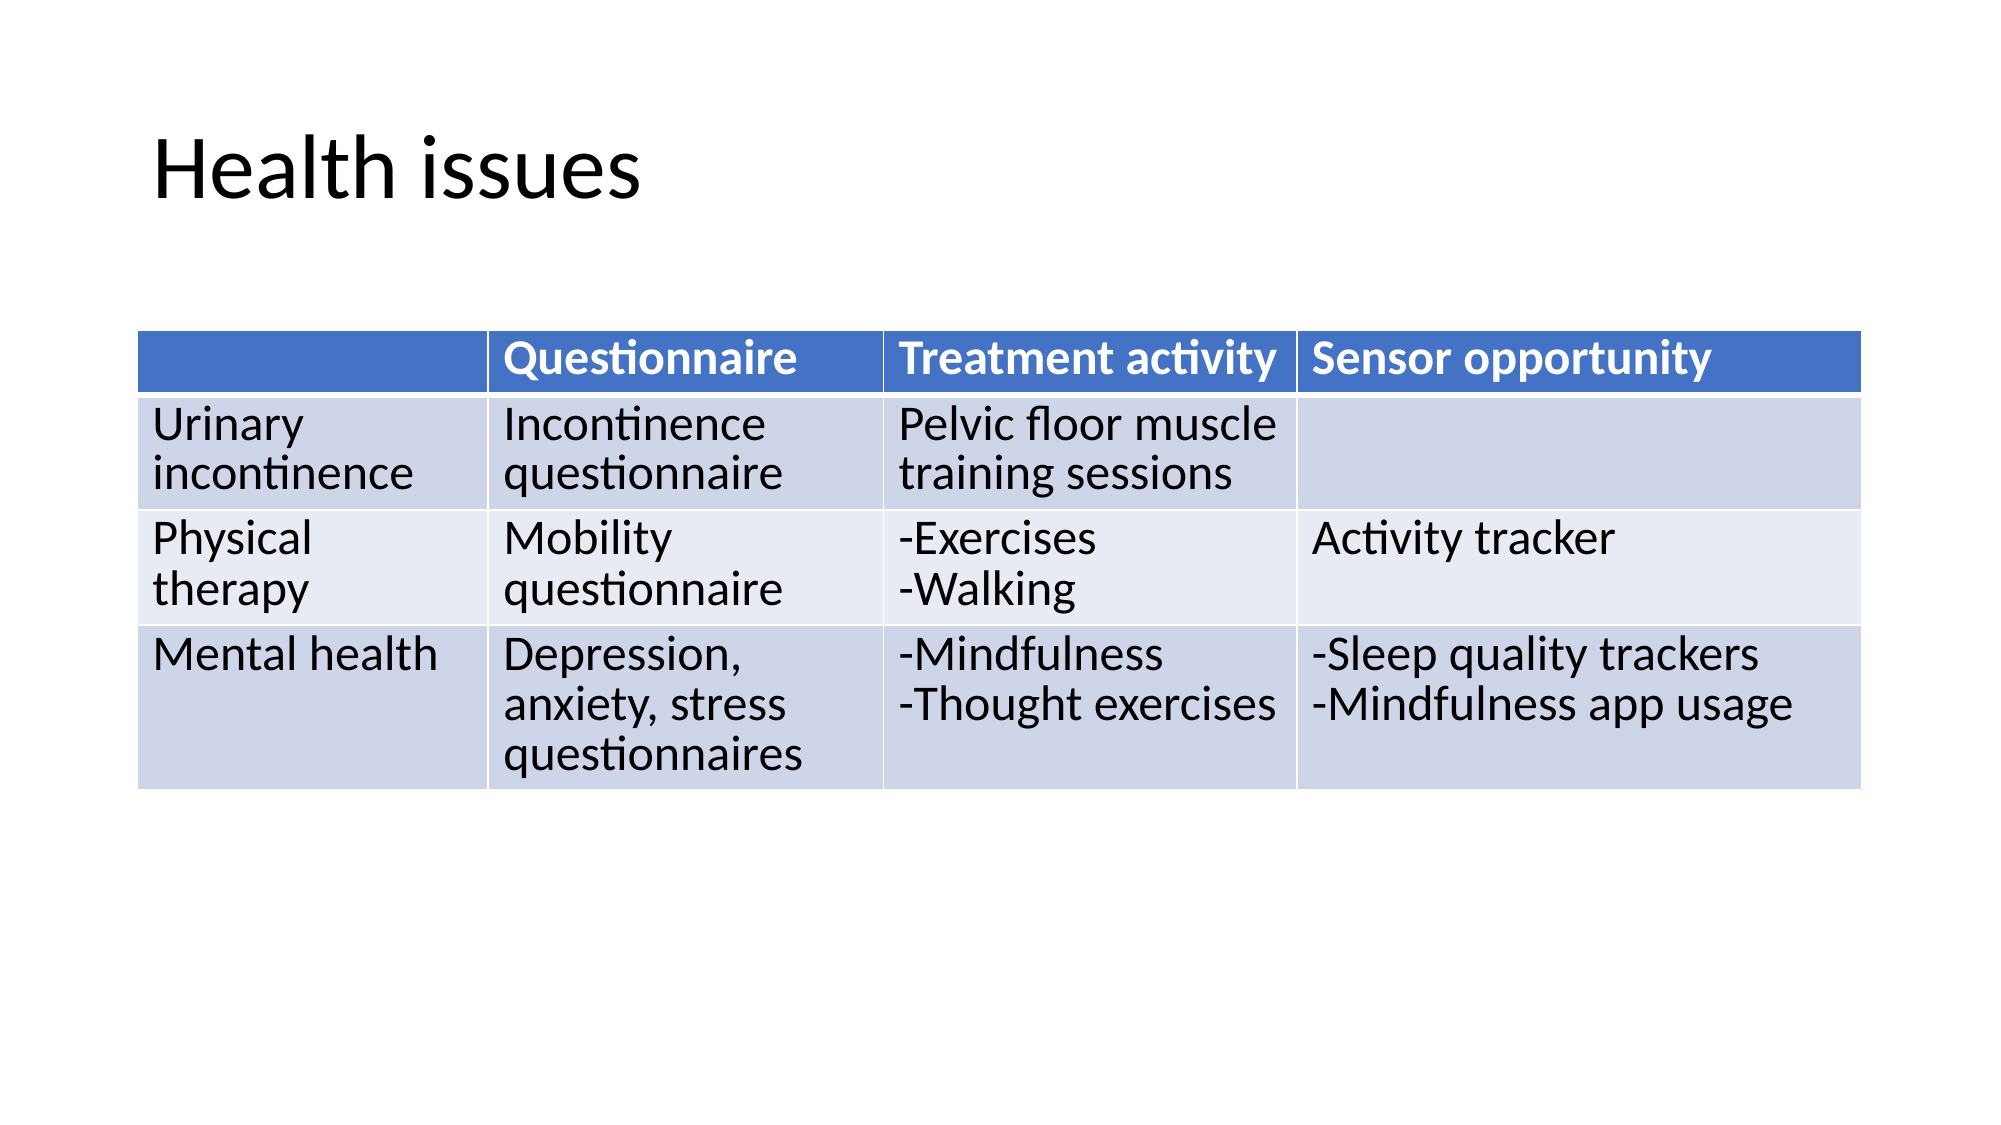

# Health issues

|  | Questionnaire | Treatment activity | Sensor opportunity |
| --- | --- | --- | --- |
| Urinary incontinence | Incontinence questionnaire | Pelvic floor muscle training sessions |  |
| Physical therapy | Mobility questionnaire | -Exercises -Walking | Activity tracker |
| Mental health | Depression, anxiety, stress questionnaires | -Mindfulness -Thought exercises | -Sleep quality trackers -Mindfulness app usage |